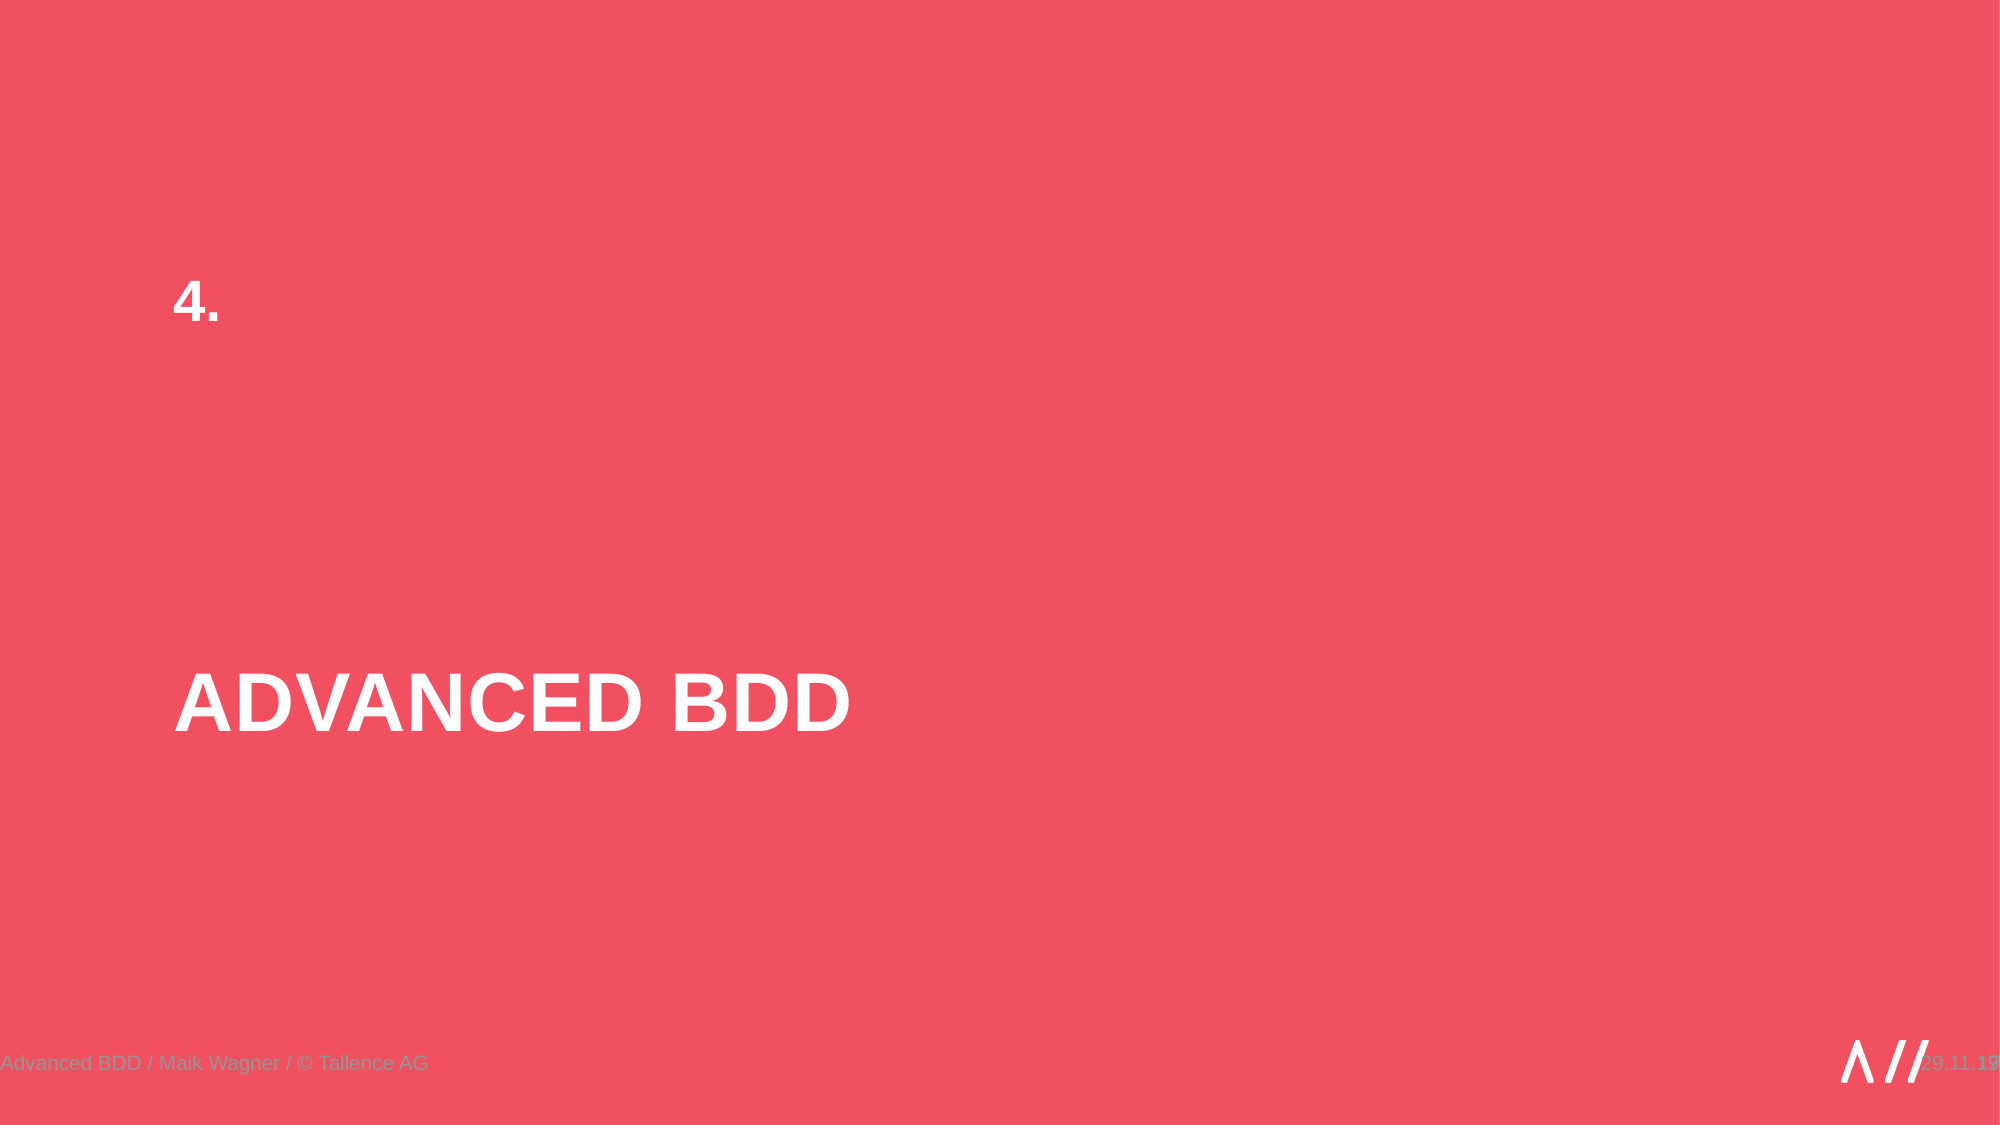

# Advanced BDD
4.

Advanced BDD / Maik Wagner / © Tallence AG
29.11.19
17